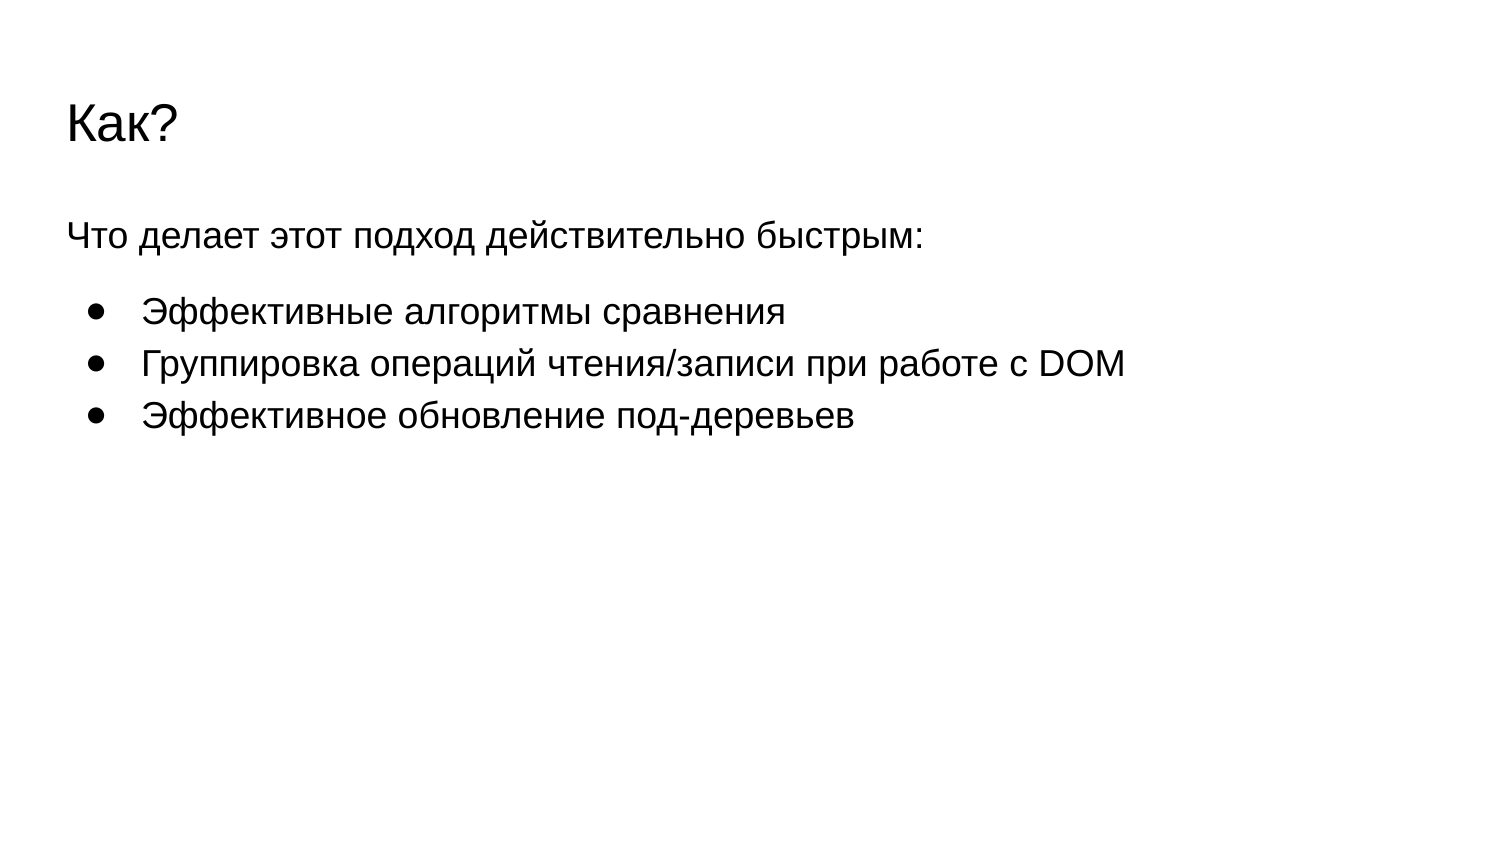

# Как?
Что делает этот подход действительно быстрым:
Эффективные алгоритмы сравнения
Группировка операций чтения/записи при работе с DOM
Эффективное обновление под-деревьев